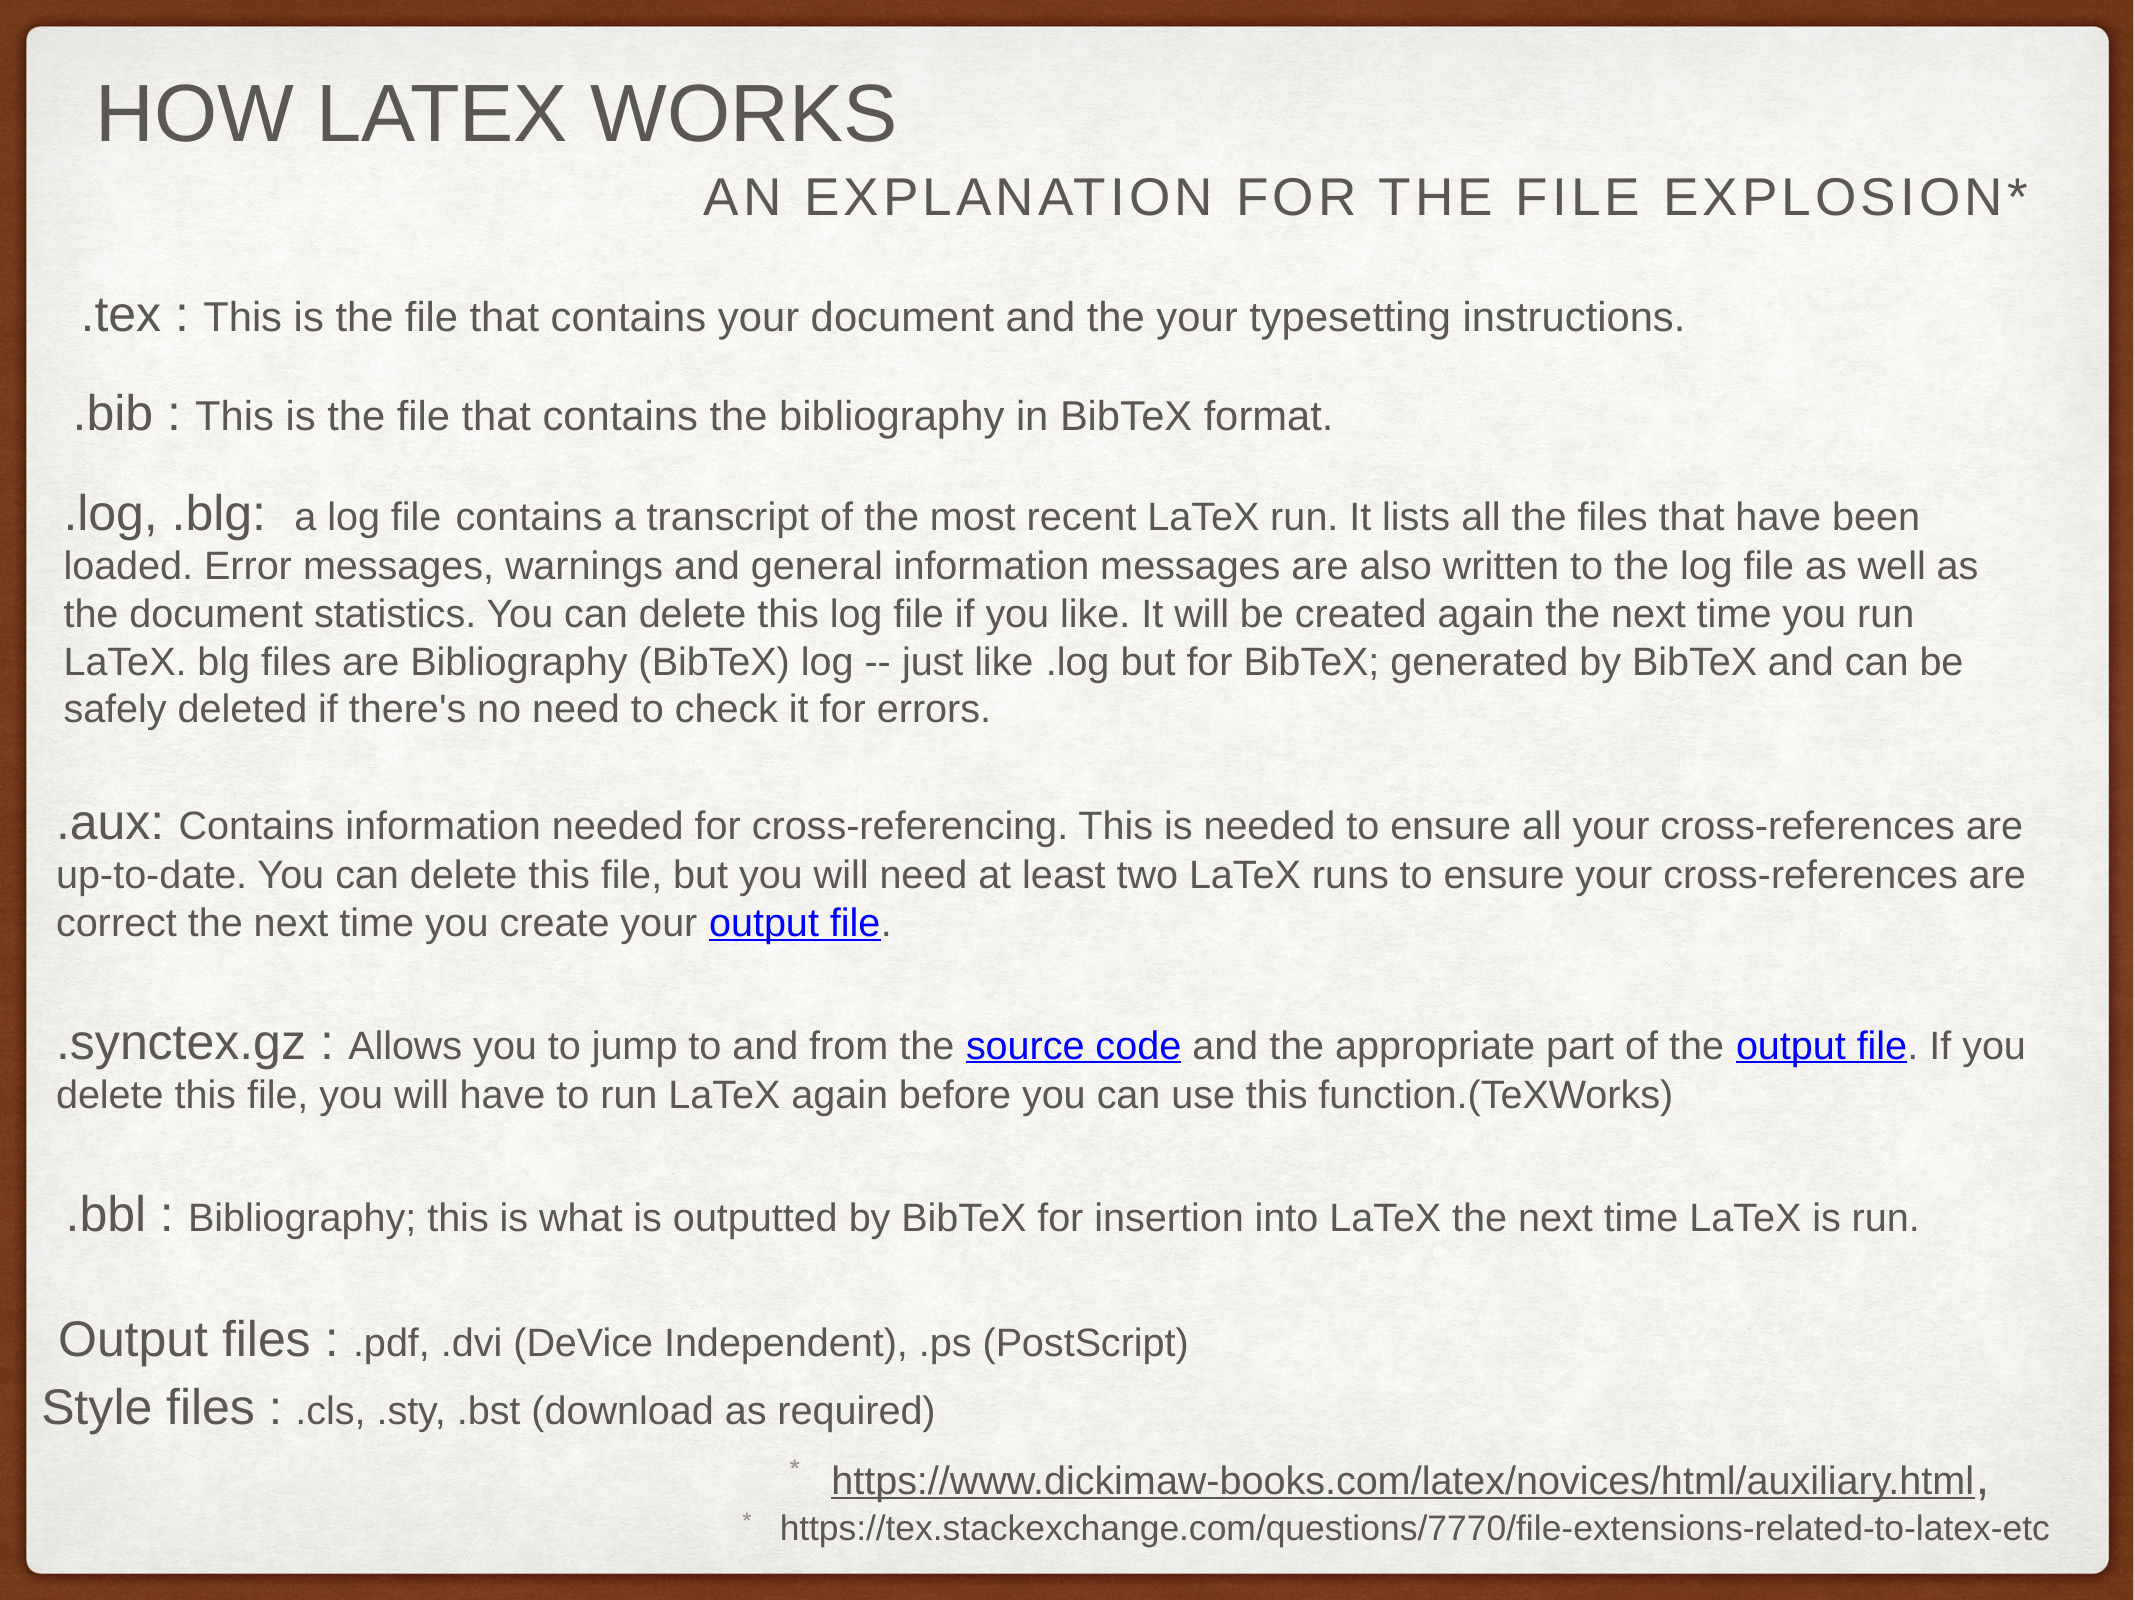

# how latex works
An explanation for the file explosion*
.tex : This is the file that contains your document and the your typesetting instructions.
.bib : This is the file that contains the bibliography in BibTeX format.
.log, .blg:  a log file contains a transcript of the most recent LaTeX run. It lists all the files that have been loaded. Error messages, warnings and general information messages are also written to the log file as well as the document statistics. You can delete this log file if you like. It will be created again the next time you run LaTeX. blg files are Bibliography (BibTeX) log -- just like .log but for BibTeX; generated by BibTeX and can be safely deleted if there's no need to check it for errors.
.aux: Contains information needed for cross-referencing. This is needed to ensure all your cross-references are up-to-date. You can delete this file, but you will need at least two LaTeX runs to ensure your cross-references are correct the next time you create your output file.
.synctex.gz : Allows you to jump to and from the source code and the appropriate part of the output file. If you delete this file, you will have to run LaTeX again before you can use this function.(TeXWorks)
.bbl : Bibliography; this is what is outputted by BibTeX for insertion into LaTeX the next time LaTeX is run.
Output files : .pdf, .dvi (DeVice Independent), .ps (PostScript)
Style files : .cls, .sty, .bst (download as required)
https://www.dickimaw-books.com/latex/novices/html/auxiliary.html,
https://tex.stackexchange.com/questions/7770/file-extensions-related-to-latex-etc